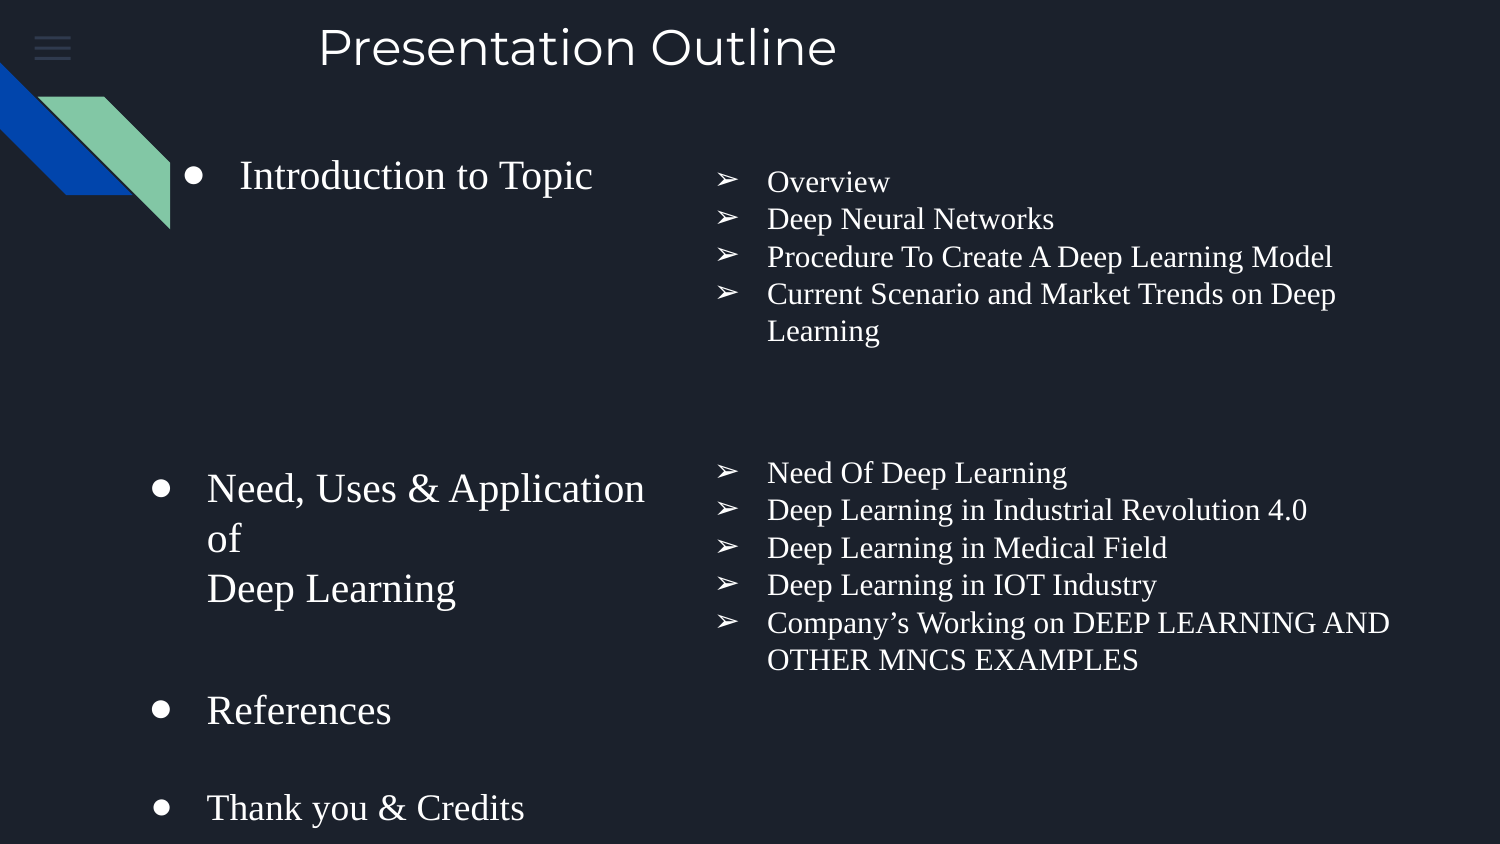

# Presentation Outline
Overview
Deep Neural Networks
Procedure To Create A Deep Learning Model
Current Scenario and Market Trends on Deep Learning
Introduction to Topic
Need Of Deep Learning
Deep Learning in Industrial Revolution 4.0
Deep Learning in Medical Field
Deep Learning in IOT Industry
Company’s Working on DEEP LEARNING AND OTHER MNCS EXAMPLES
Need, Uses & Application of
Deep Learning
References
Thank you & Credits